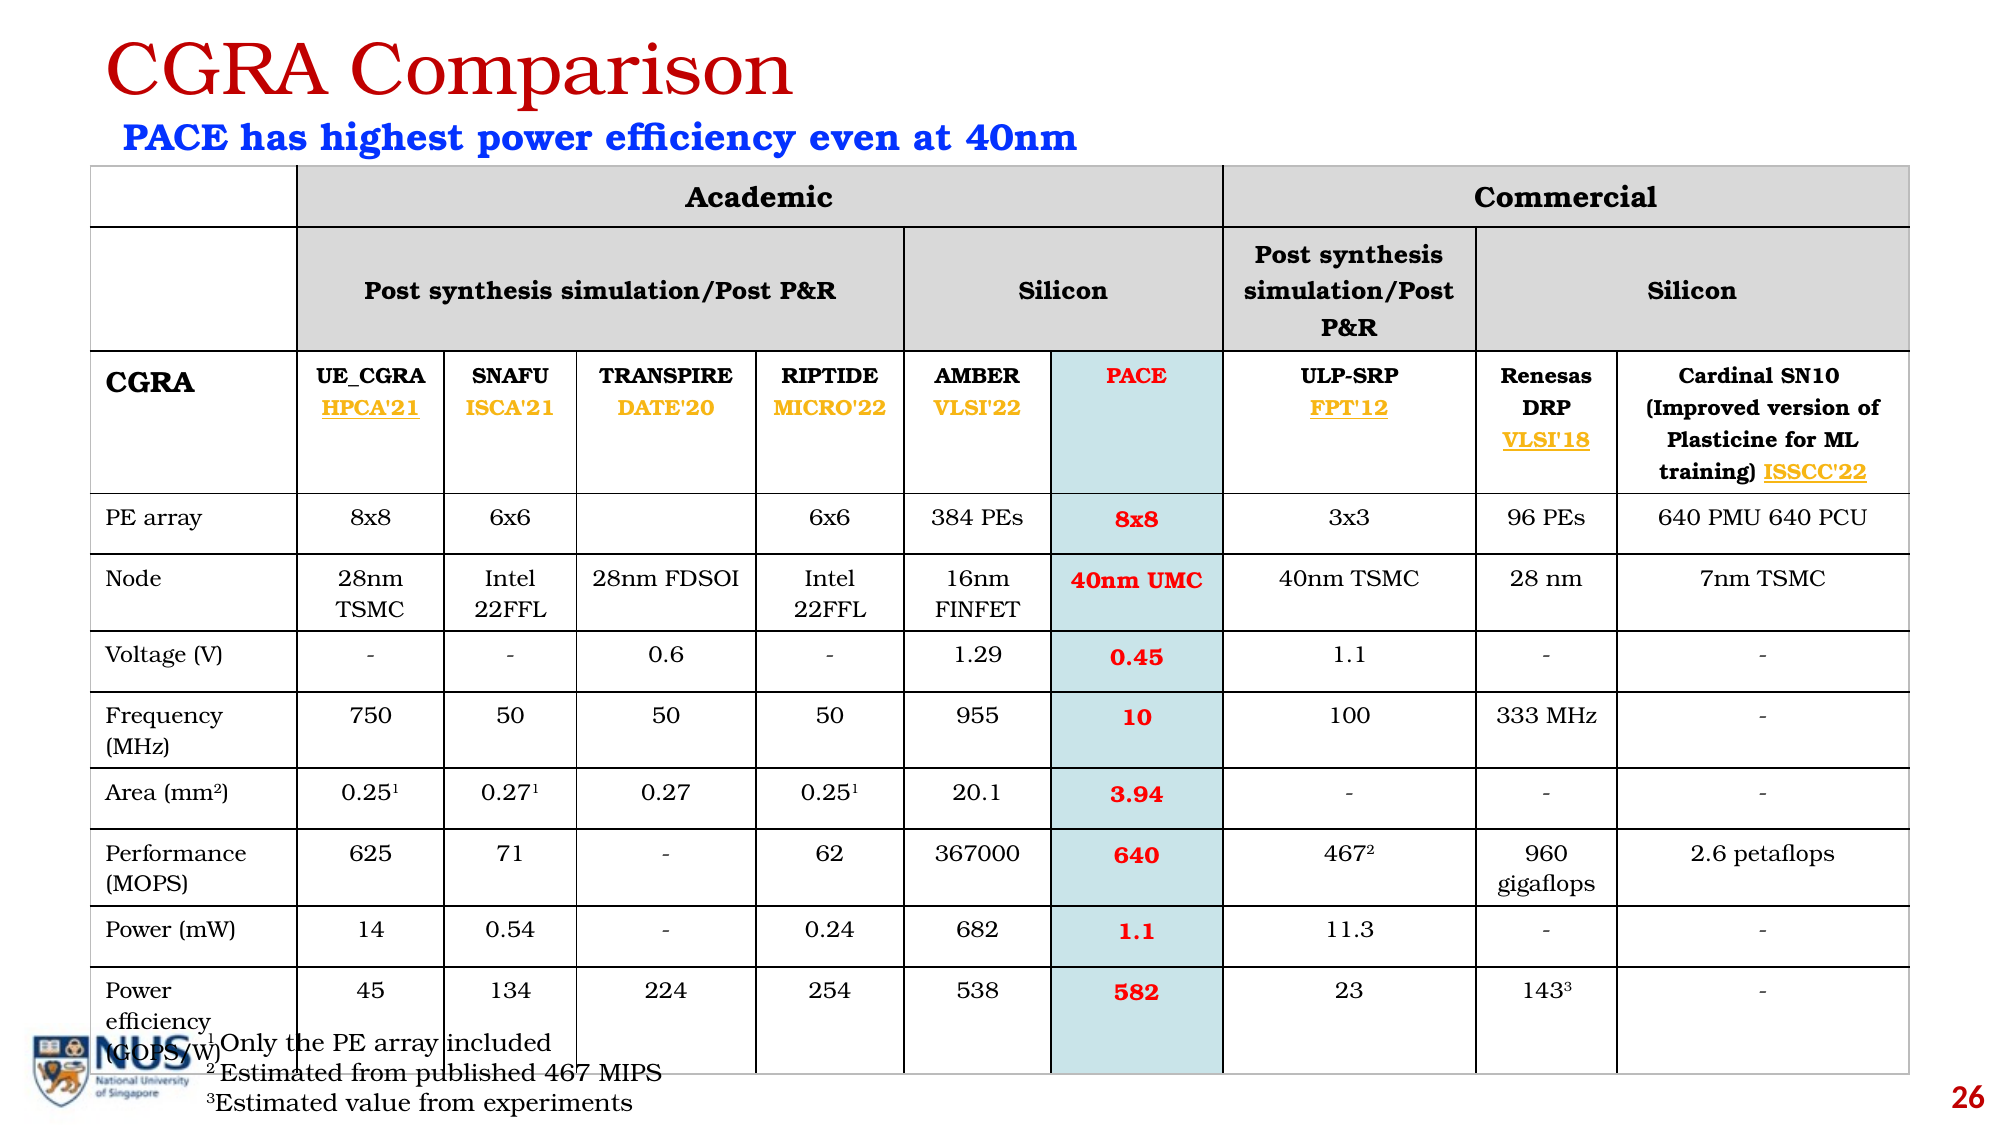

# CGRA Comparison
PACE has highest power efficiency even at 40nm
|  | Academic |  |  |  |  |  | Commercial |  |  |
| --- | --- | --- | --- | --- | --- | --- | --- | --- | --- |
|  | Post synthesis simulation/Post P&R |  |  |  | Silicon |  | Post synthesis simulation/Post P&R | Silicon |  |
| CGRA | UE\_CGRA HPCA'21 | SNAFU ISCA'21 | TRANSPIRE DATE'20 | RIPTIDE MICRO'22 | AMBER VLSI'22 | PACE | ULP-SRP FPT'12 | Renesas DRP VLSI'18 | Cardinal SN10 (Improved version of Plasticine for ML training) ISSCC'22 |
| PE array | 8x8 | 6x6 |  | 6x6 | 384 PEs | 8x8 | 3x3 | 96 PEs | 640 PMU 640 PCU |
| Node | 28nm TSMC | Intel 22FFL | 28nm FDSOI | Intel 22FFL | 16nm FINFET | 40nm UMC | 40nm TSMC | 28 nm | 7nm TSMC |
| Voltage (V) | - | - | 0.6 | - | 1.29 | 0.45 | 1.1 | - | - |
| Frequency (MHz) | 750 | 50 | 50 | 50 | 955 | 10 | 100 | 333 MHz | - |
| Area (mm2) | 0.251 | 0.271 | 0.27 | 0.251 | 20.1 | 3.94 | - | - | - |
| Performance (MOPS) | 625 | 71 | - | 62 | 367000 | 640 | 4672 | 960 gigaflops | 2.6 petaflops |
| Power (mW) | 14 | 0.54 | - | 0.24 | 682 | 1.1 | 11.3 | - | - |
| Power efficiency (GOPS/W) | 45 | 134 | 224 | 254 | 538 | 582 | 23 | 1433 | - |
1 Only the PE array included
2 Estimated from published 467 MIPS
3Estimated value from experiments
26